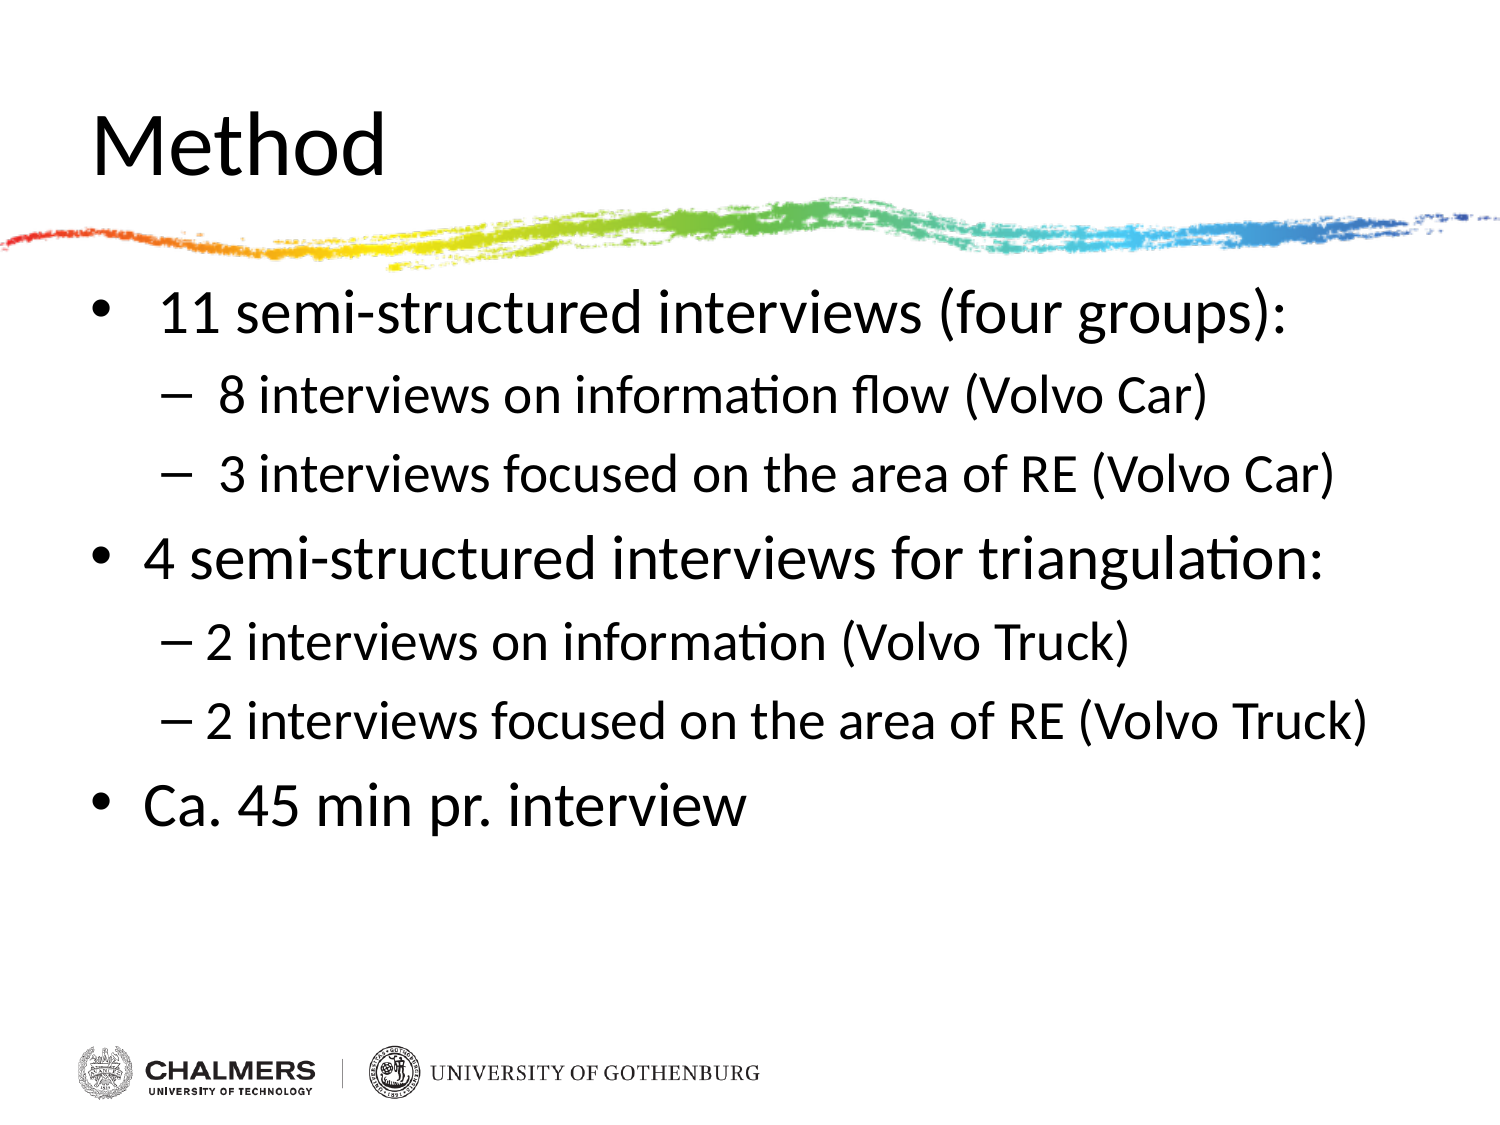

# Method
 11 semi-structured interviews (four groups):
 8 interviews on information flow (Volvo Car)
 3 interviews focused on the area of RE (Volvo Car)
4 semi-structured interviews for triangulation:
2 interviews on information (Volvo Truck)
2 interviews focused on the area of RE (Volvo Truck)
Ca. 45 min pr. interview